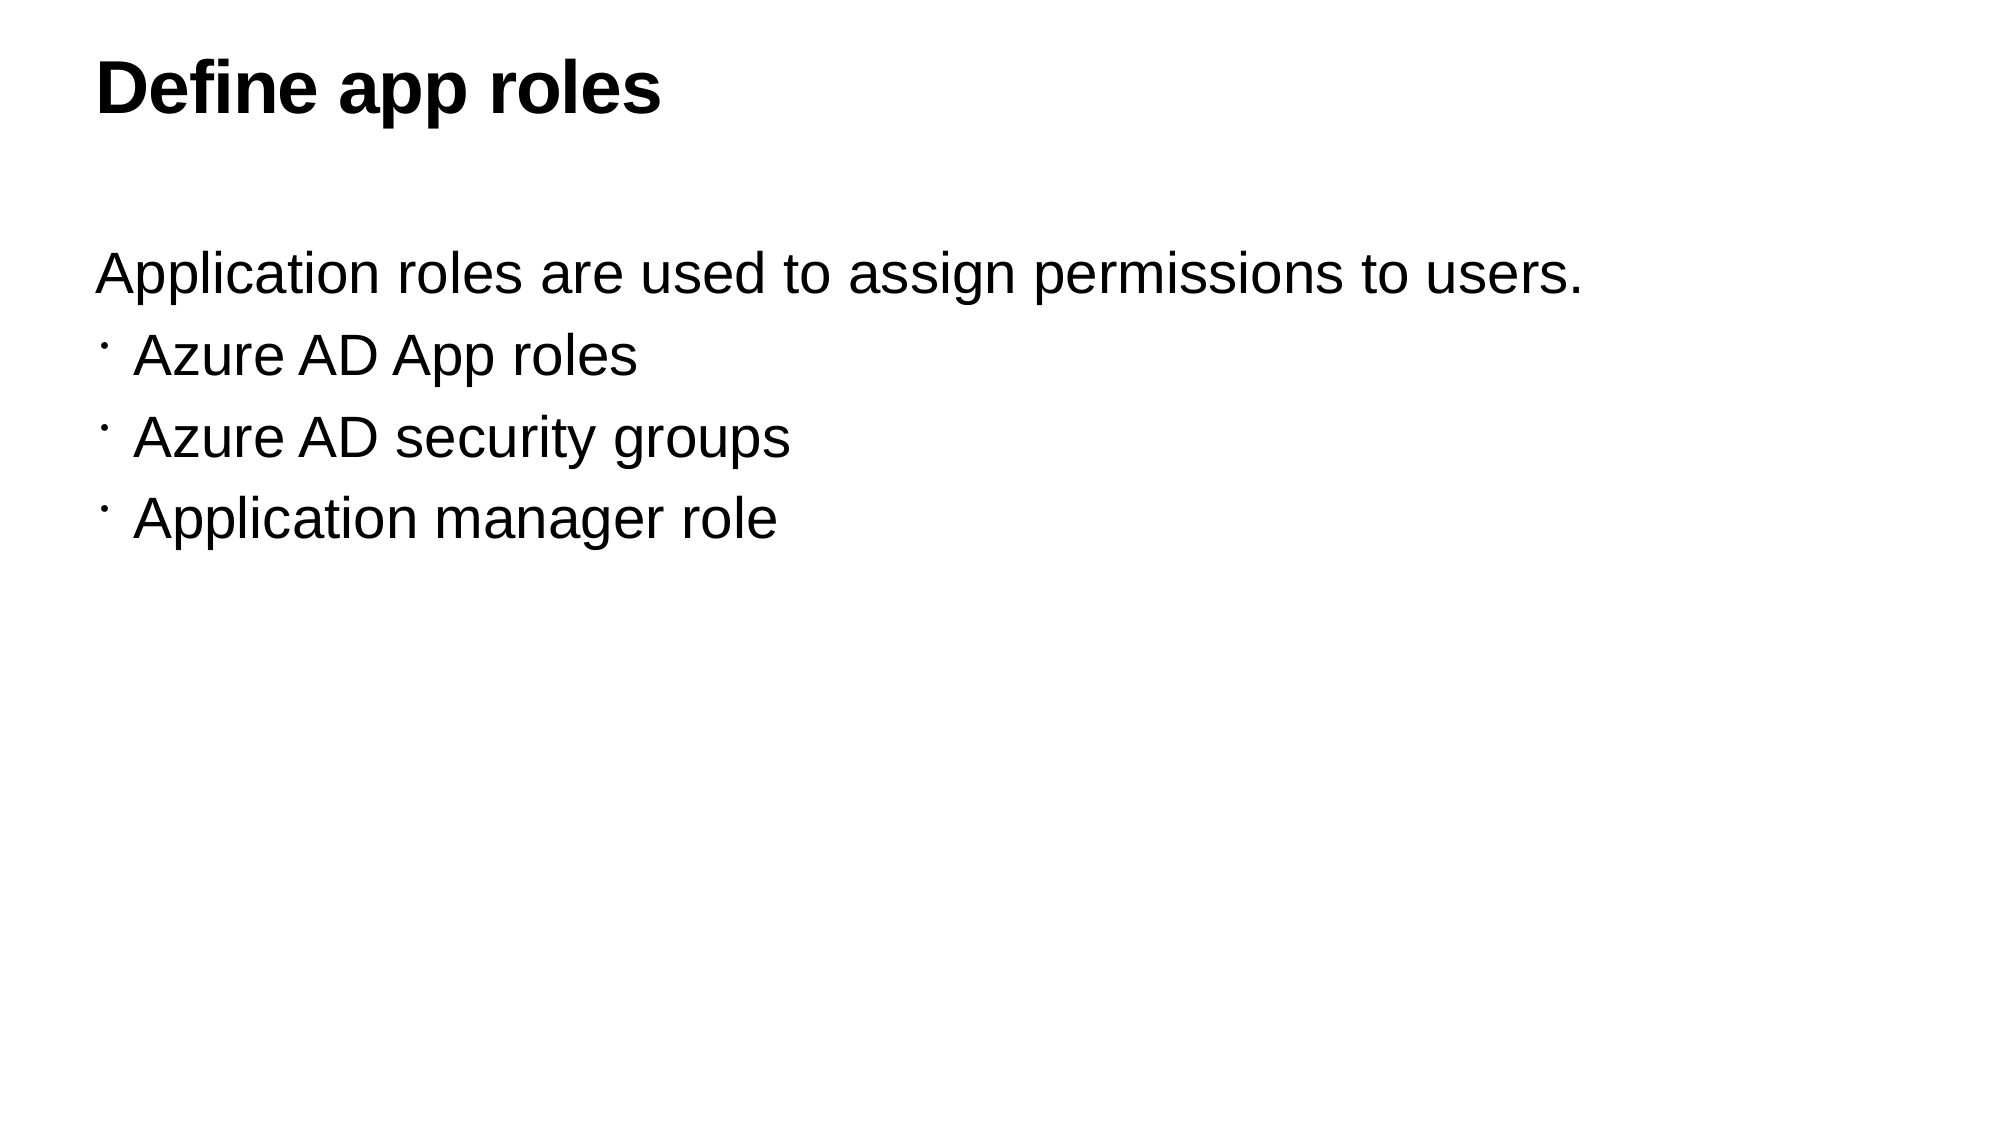

# Define app roles
Application roles are used to assign permissions to users.
Azure AD App roles
Azure AD security groups
Application manager role